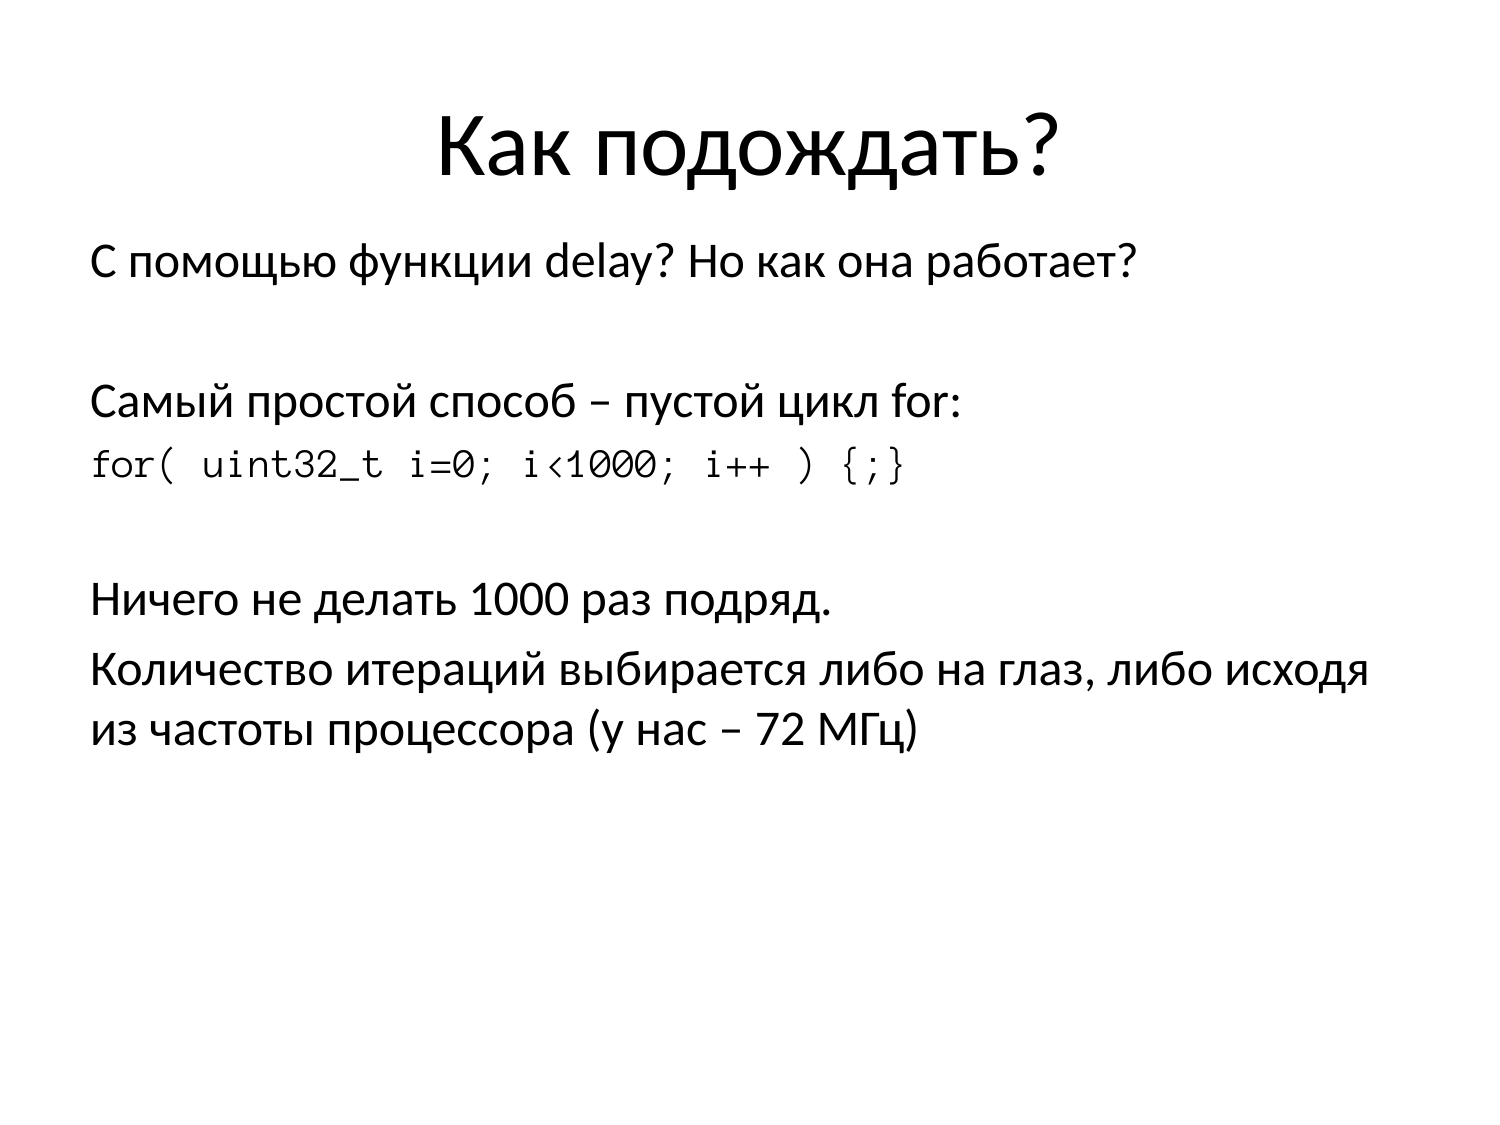

# Как подождать?
С помощью функции delay? Но как она работает?

Самый простой способ – пустой цикл for:
for( uint32_t i=0; i<1000; i++ ) {;}

Ничего не делать 1000 раз подряд.
Количество итераций выбирается либо на глаз, либо исходя из частоты процессора (у нас – 72 МГц)